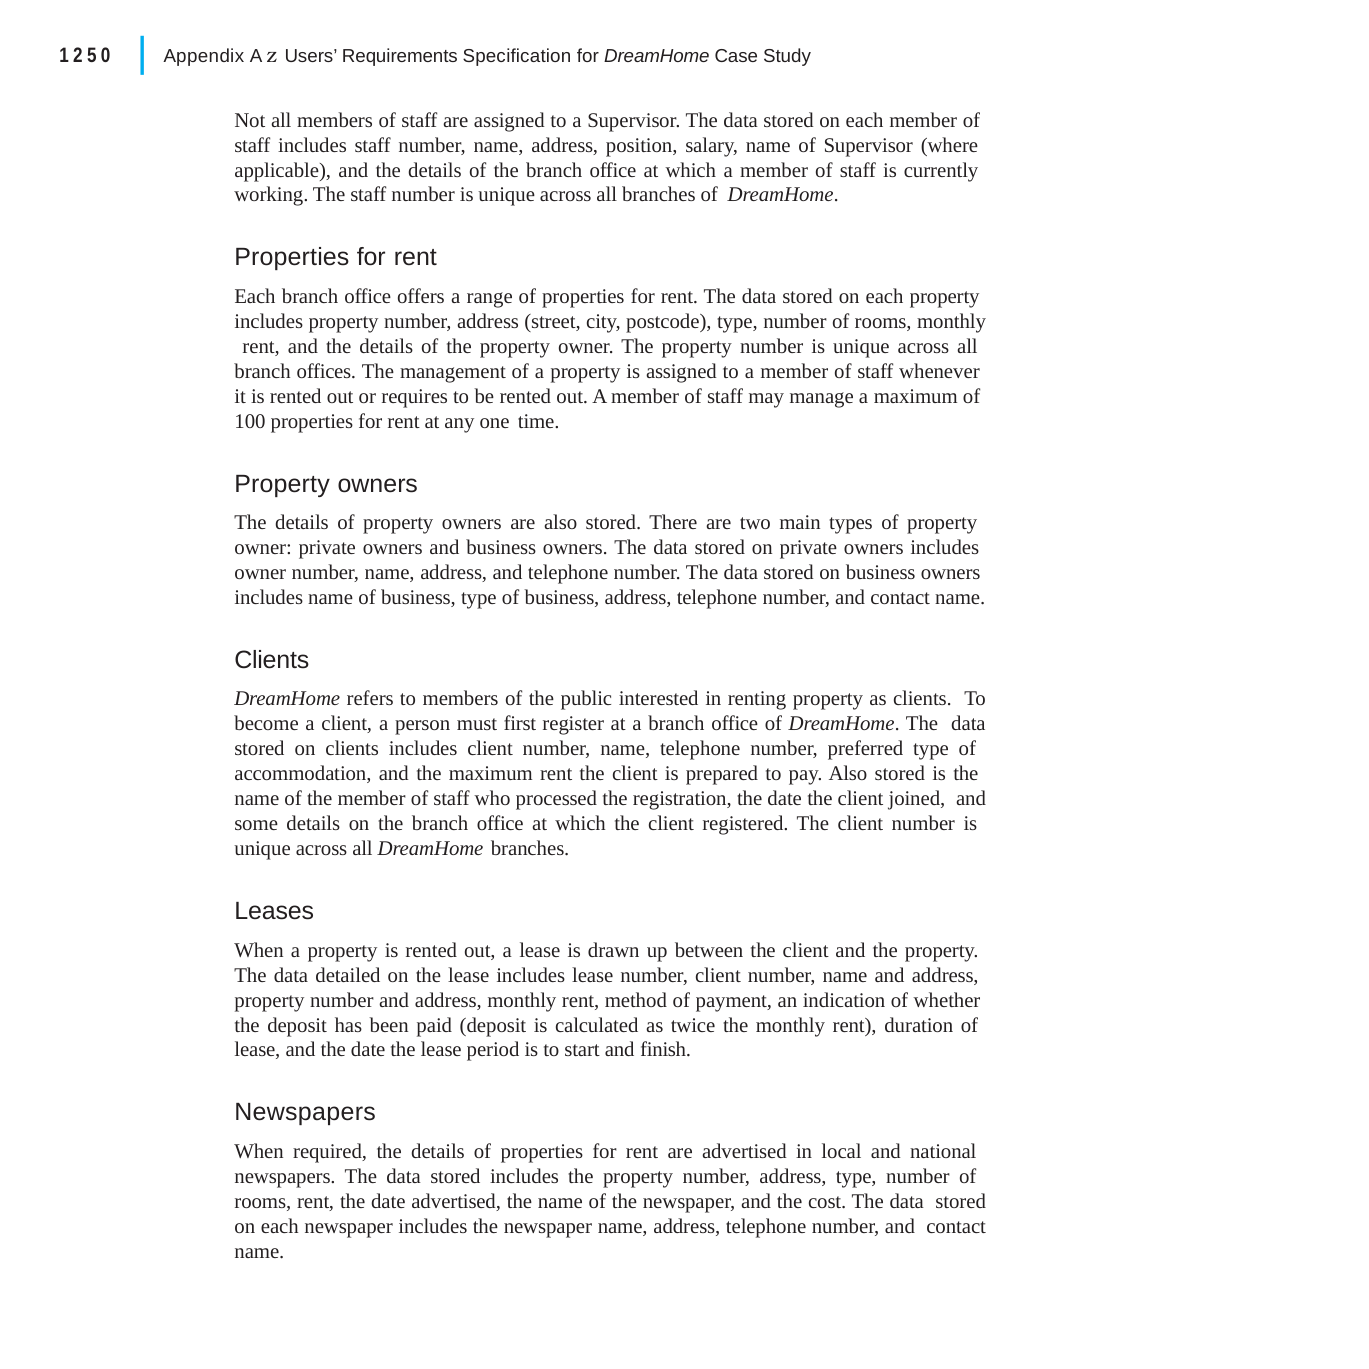

|
1250
Appendix A z Users’ Requirements Specification for DreamHome Case Study
Not all members of staff are assigned to a Supervisor. The data stored on each member of  staff includes staff number, name, address, position, salary, name of Supervisor (where  applicable), and the details of the branch office at which a member of staff is currently  working. The staff number is unique across all branches of DreamHome.

Properties for rent
Each branch office offers a range of properties for rent. The data stored on each property  includes property number, address (street, city, postcode), type, number of rooms, monthly  rent, and the details of the property owner. The property number is unique across all  branch offices. The management of a property is assigned to a member of staff whenever  it is rented out or requires to be rented out. A member of staff may manage a maximum of  100 properties for rent at any one time.

Property owners
The details of property owners are also stored. There are two main types of property  owner: private owners and business owners. The data stored on private owners includes  owner number, name, address, and telephone number. The data stored on business owners  includes name of business, type of business, address, telephone number, and contact name.

Clients
DreamHome refers to members of the public interested in renting property as clients.  To become a client, a person must first register at a branch office of DreamHome. The  data stored on clients includes client number, name, telephone number, preferred type of  accommodation, and the maximum rent the client is prepared to pay. Also stored is the  name of the member of staff who processed the registration, the date the client joined,  and some details on the branch office at which the client registered. The client number is  unique across all DreamHome branches.

Leases
When a property is rented out, a lease is drawn up between the client and the property.  The data detailed on the lease includes lease number, client number, name and address,  property number and address, monthly rent, method of payment, an indication of whether  the deposit has been paid (deposit is calculated as twice the monthly rent), duration of  lease, and the date the lease period is to start and finish.

Newspapers
When required, the details of properties for rent are advertised in local and national  newspapers. The data stored includes the property number, address, type, number of  rooms, rent, the date advertised, the name of the newspaper, and the cost. The data  stored on each newspaper includes the newspaper name, address, telephone number, and  contact name.